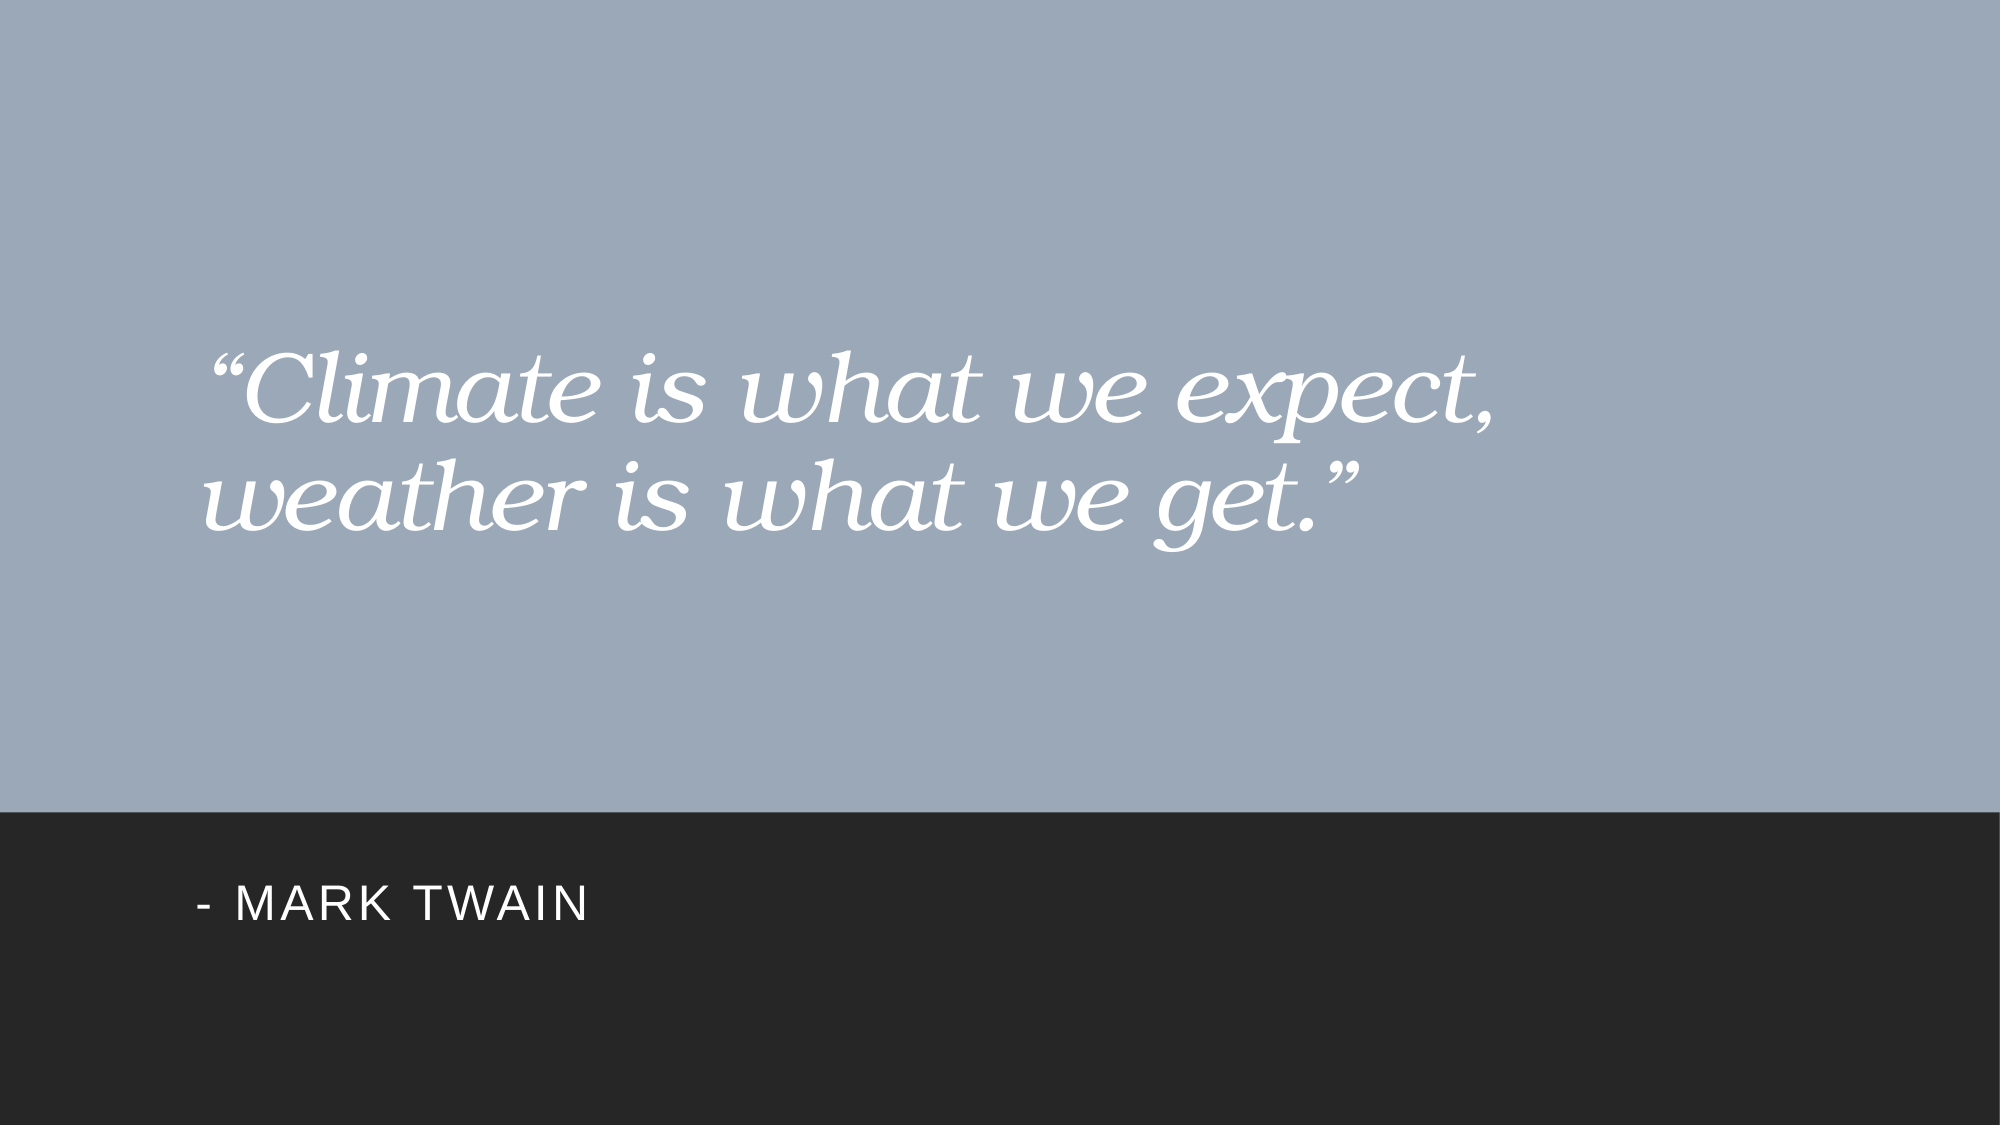

# “Climate is what we expect, weather is what we get.”

- Mark Twain